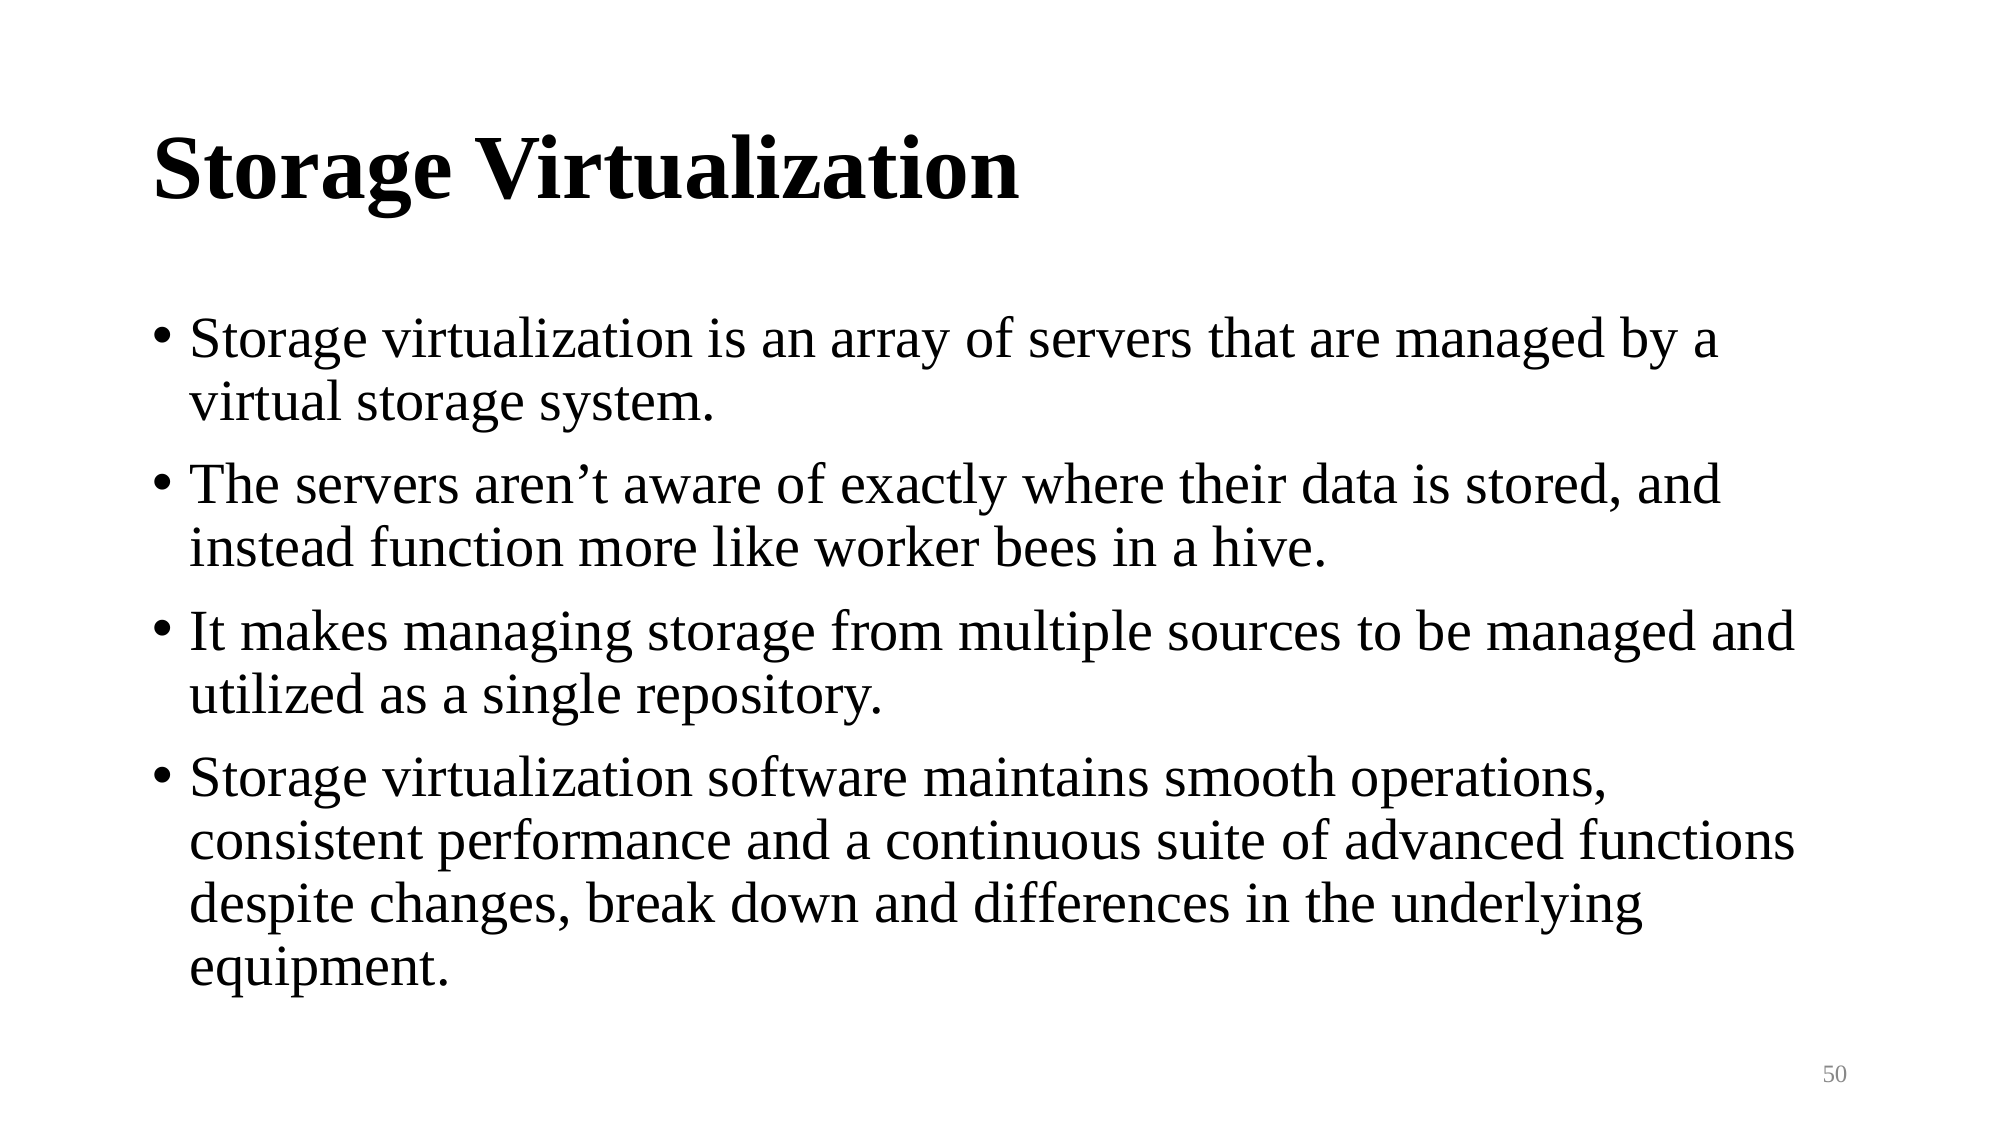

# Storage Virtualization
Storage virtualization is an array of servers that are managed by a virtual storage system.
The servers aren’t aware of exactly where their data is stored, and instead function more like worker bees in a hive.
It makes managing storage from multiple sources to be managed and utilized as a single repository.
Storage virtualization software maintains smooth operations, consistent performance and a continuous suite of advanced functions despite changes, break down and differences in the underlying equipment.
50